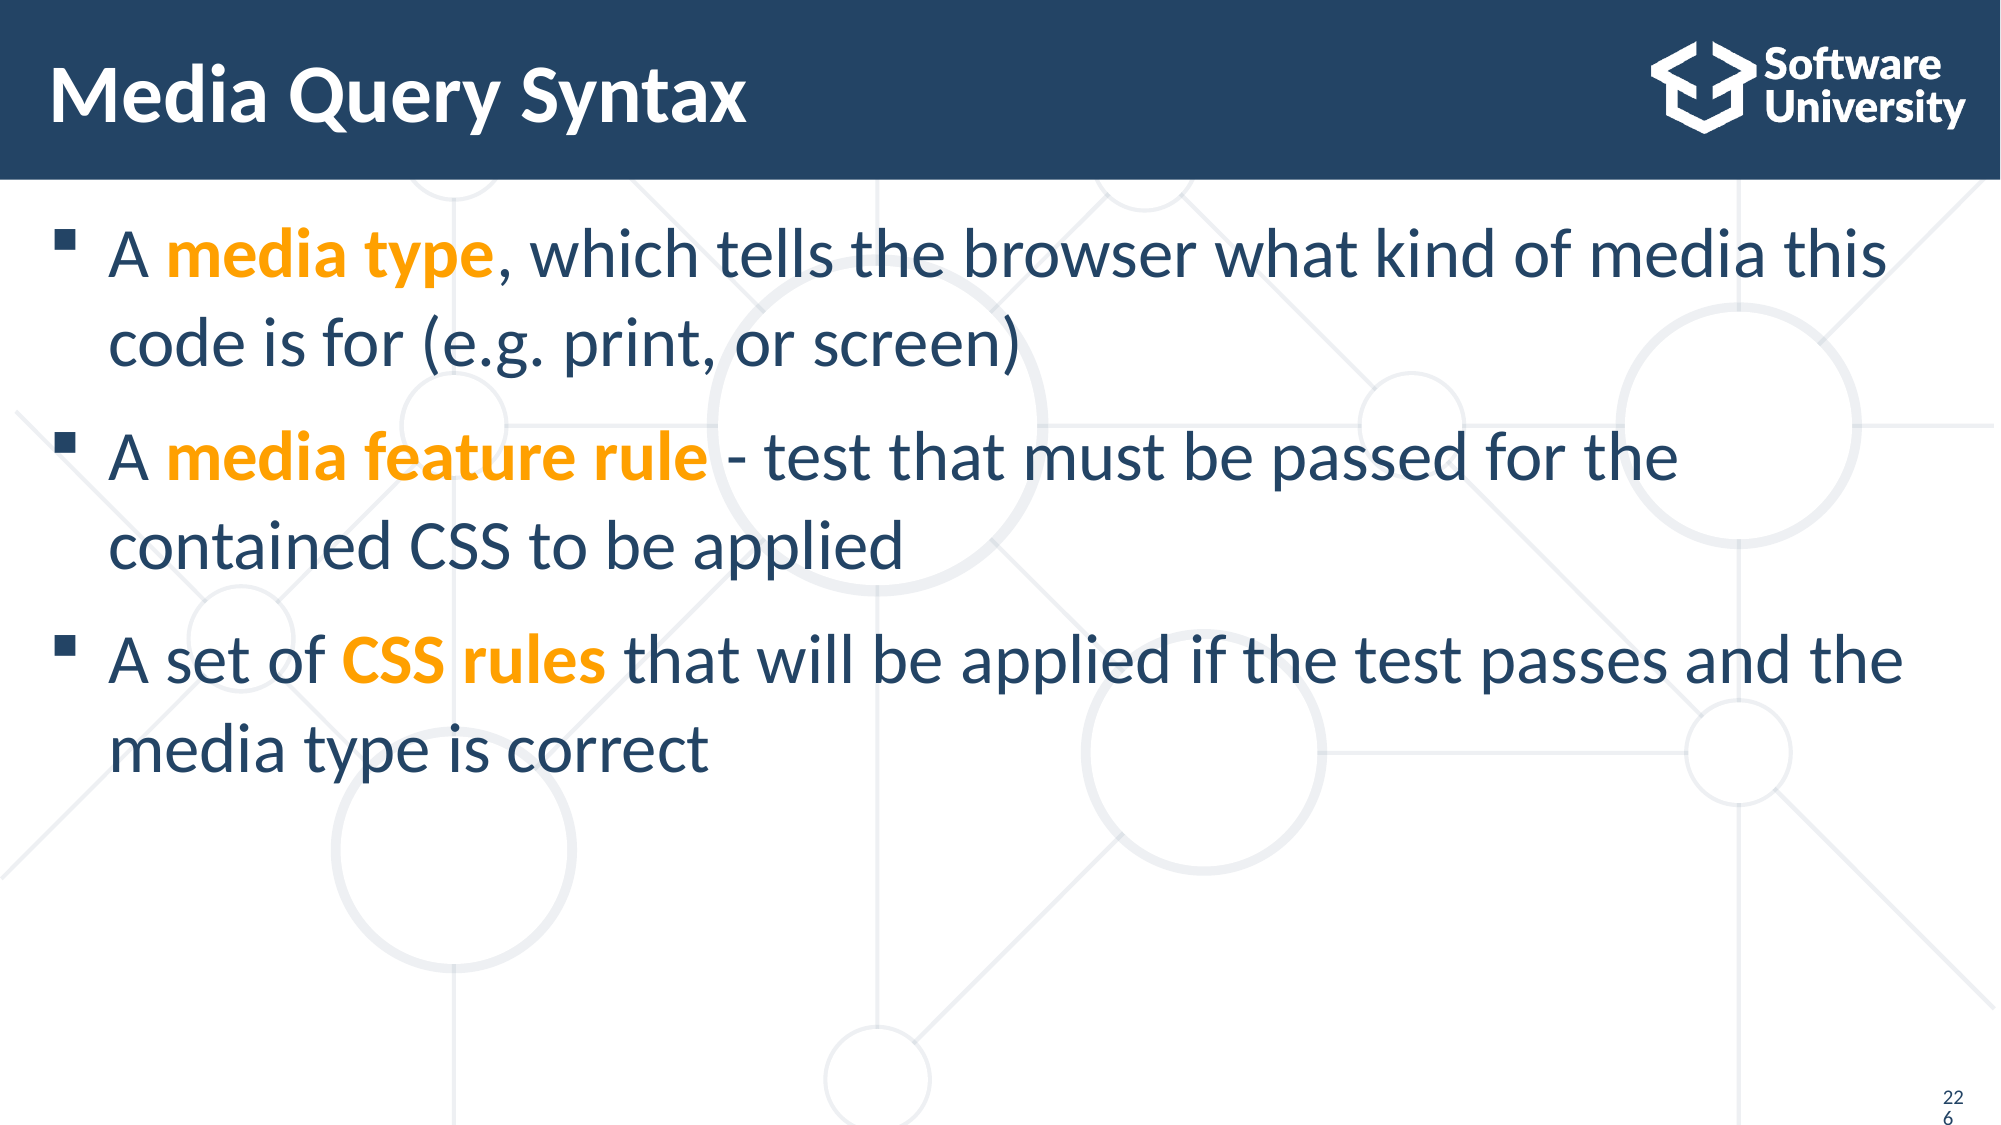

# Media Query Syntax
A media type, which tells the browser what kind of media this code is for (e.g. print, or screen)
A media feature rule - test that must be passed for the contained CSS to be applied
A set of CSS rules that will be applied if the test passes and the media type is correct
226